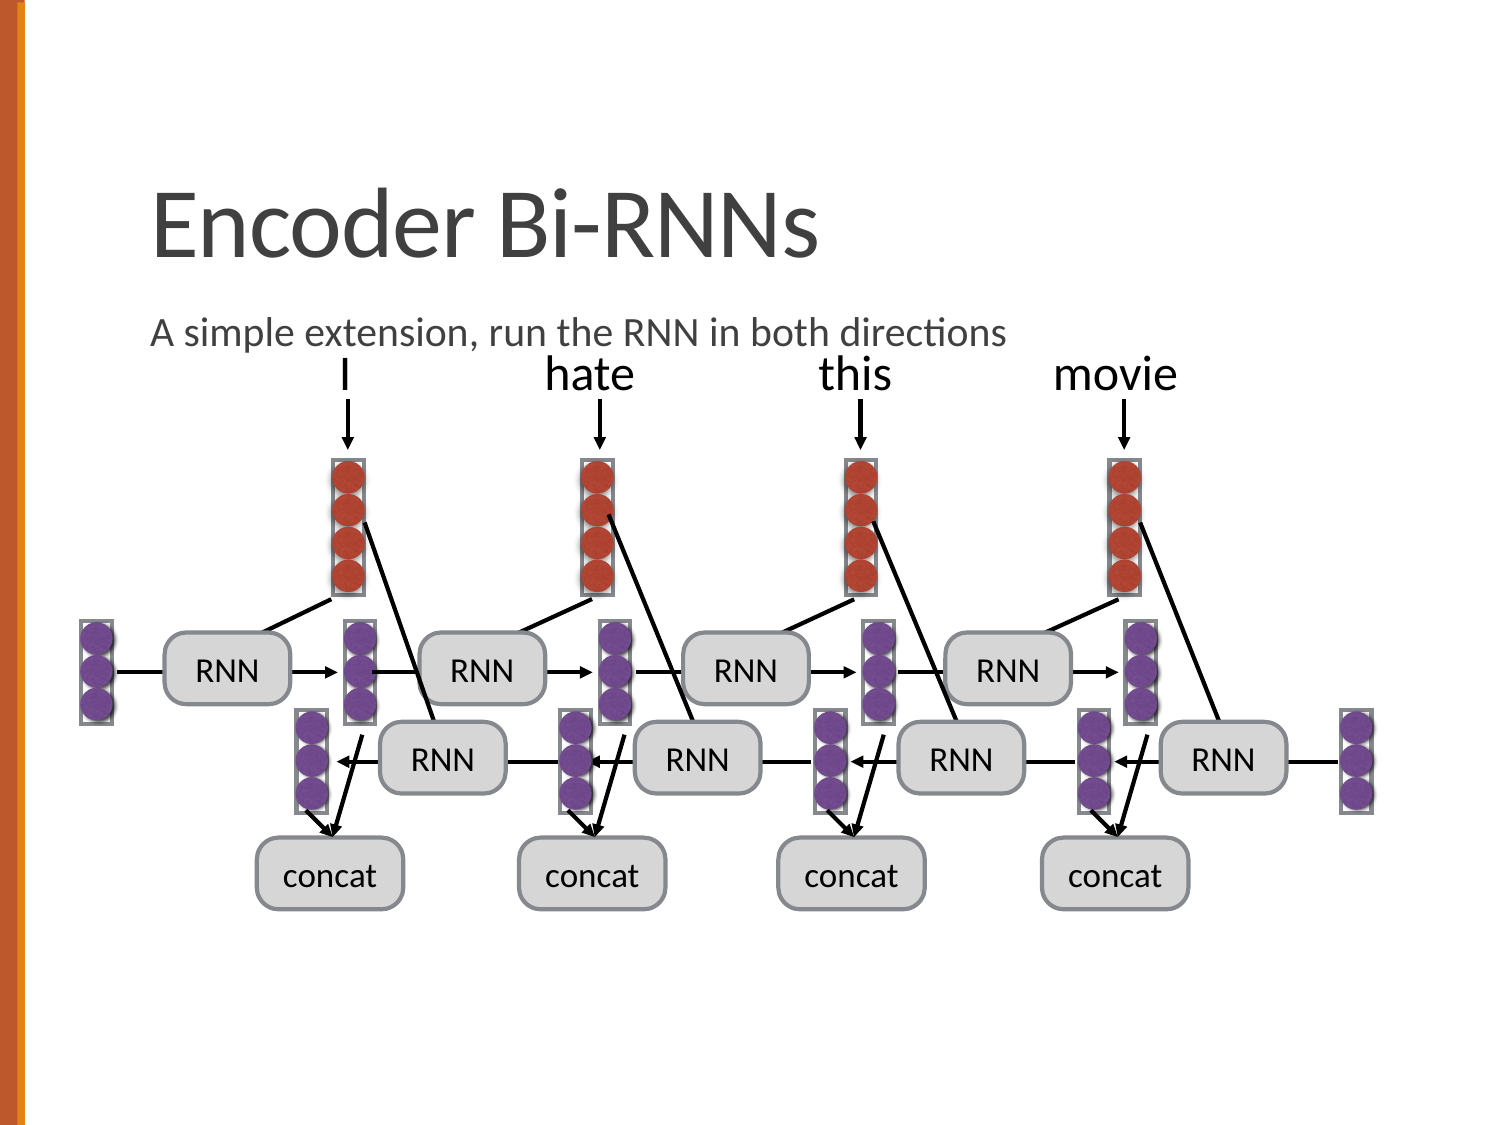

# Encoder Bi-RNNs
A simple extension, run the RNN in both directions

I
hate
this
movie

RNN

RNN

RNN

RNN

RNN

RNN

RNN

RNN

concat

concat

concat

concat